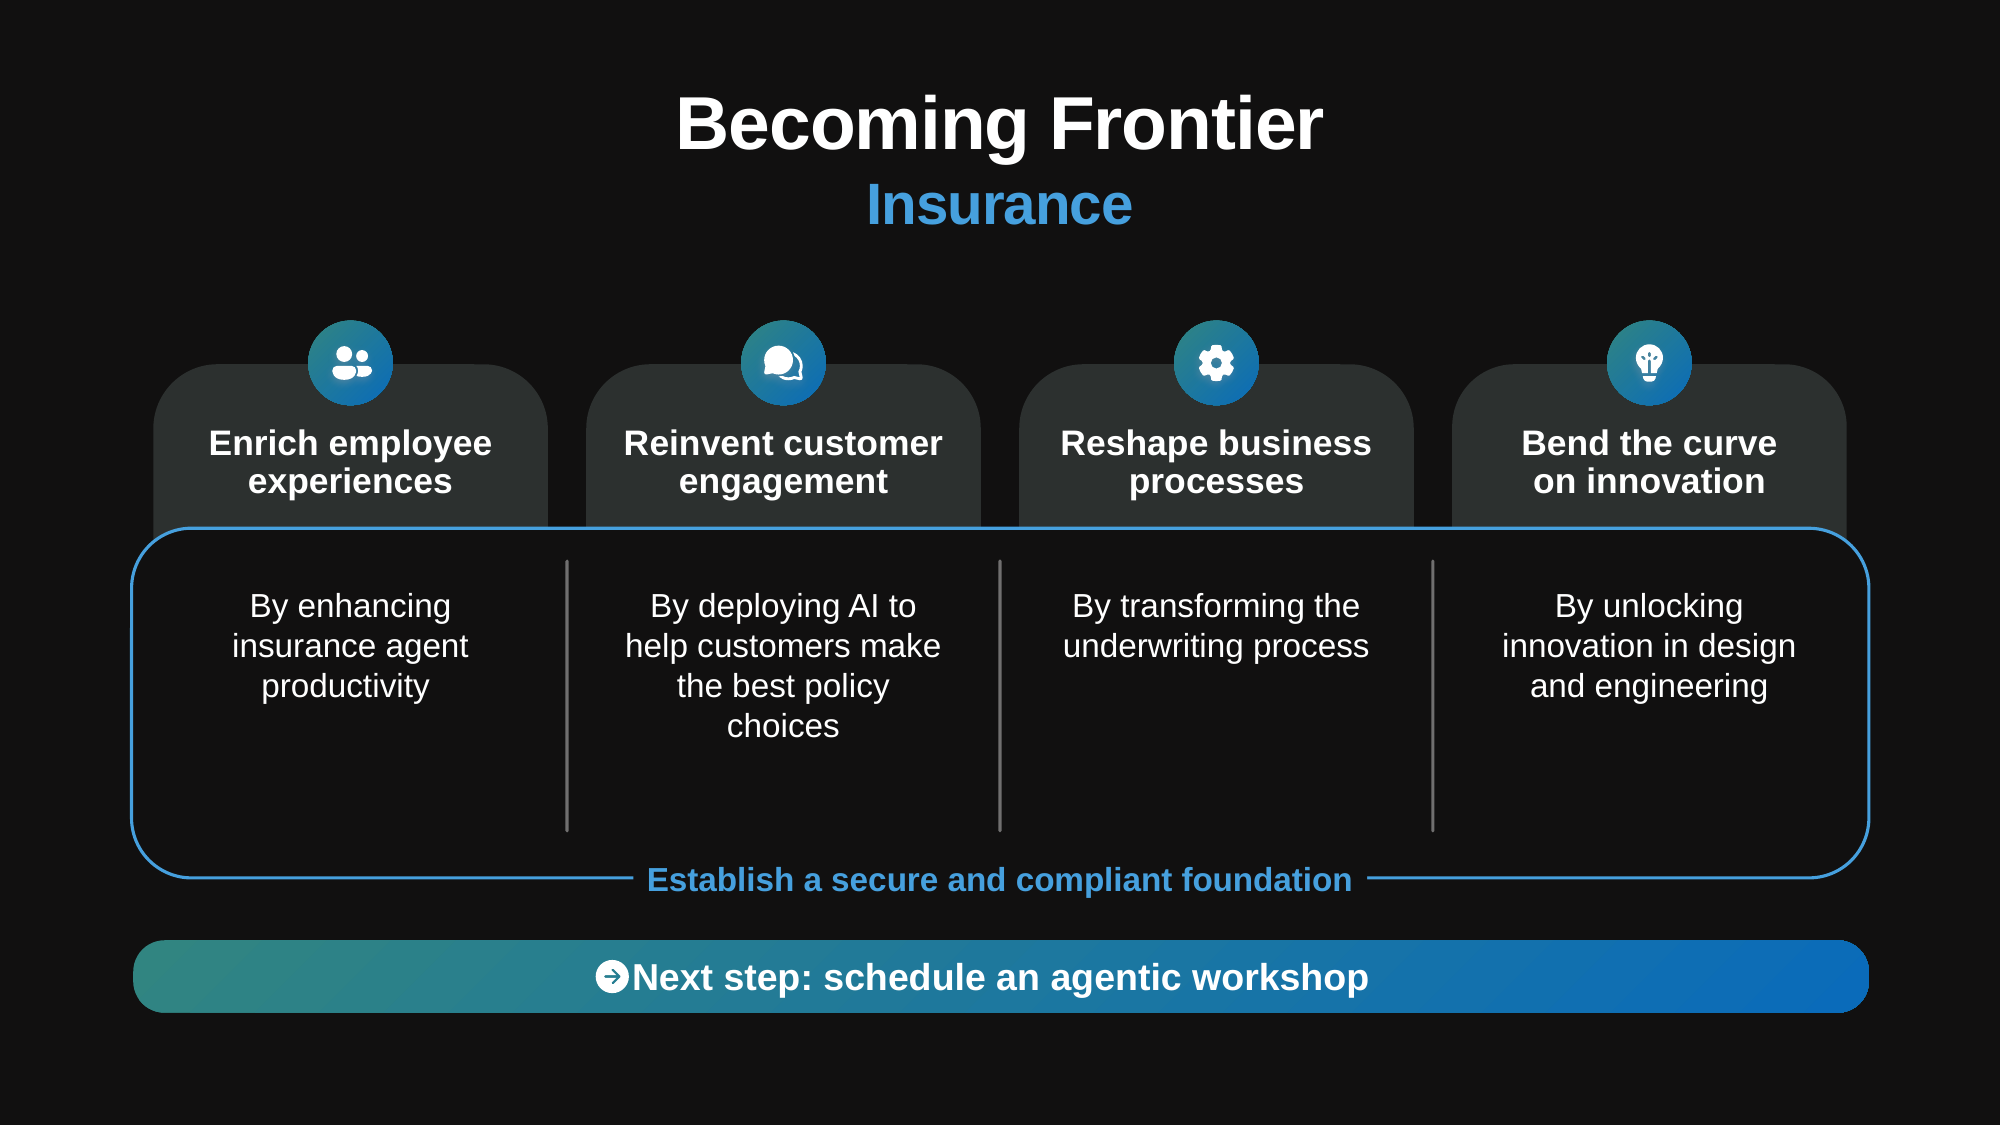

Becoming Frontier: Insurance
Becoming Frontier
Insurance

Enrich employee experiences
Reinvent customer engagement
Reshape business processes
Bend the curve
on innovation

By enhancing insurance agent productivity
By deploying AI to help customers make the best policy choices
By transforming the underwriting process
By unlocking innovation in design and engineering
Establish a secure and compliant foundation
Next step: schedule an agentic workshop